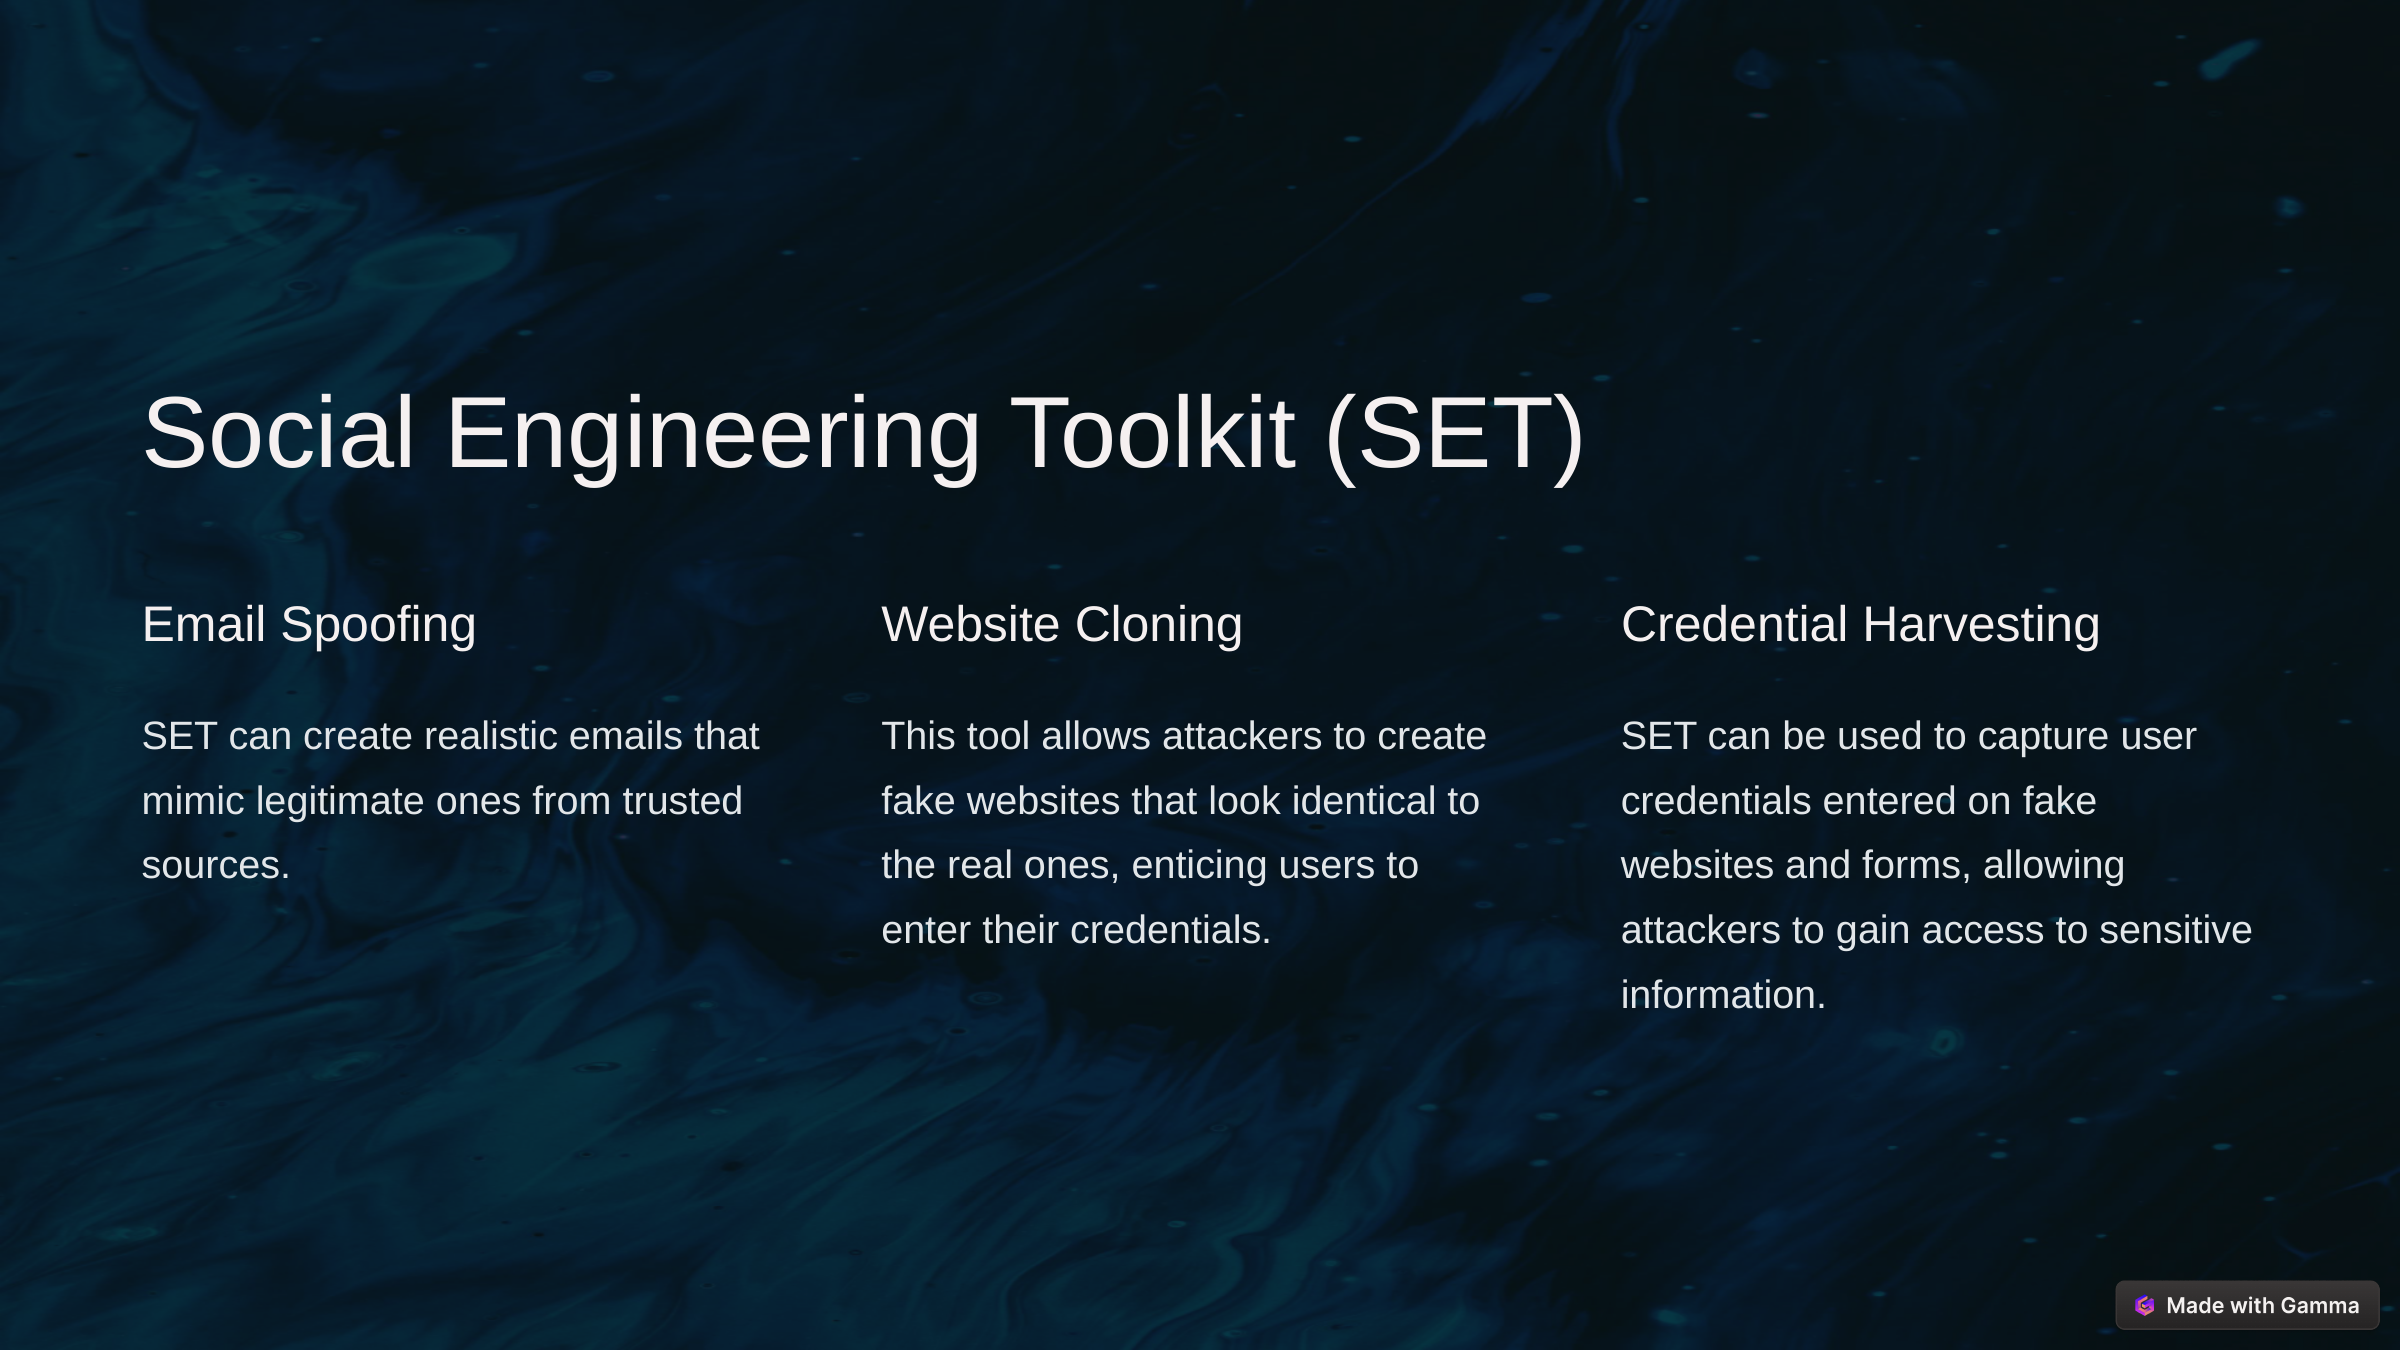

Social Engineering Toolkit (SET)
Email Spoofing
Website Cloning
Credential Harvesting
SET can create realistic emails that mimic legitimate ones from trusted sources.
This tool allows attackers to create fake websites that look identical to the real ones, enticing users to enter their credentials.
SET can be used to capture user credentials entered on fake websites and forms, allowing attackers to gain access to sensitive information.